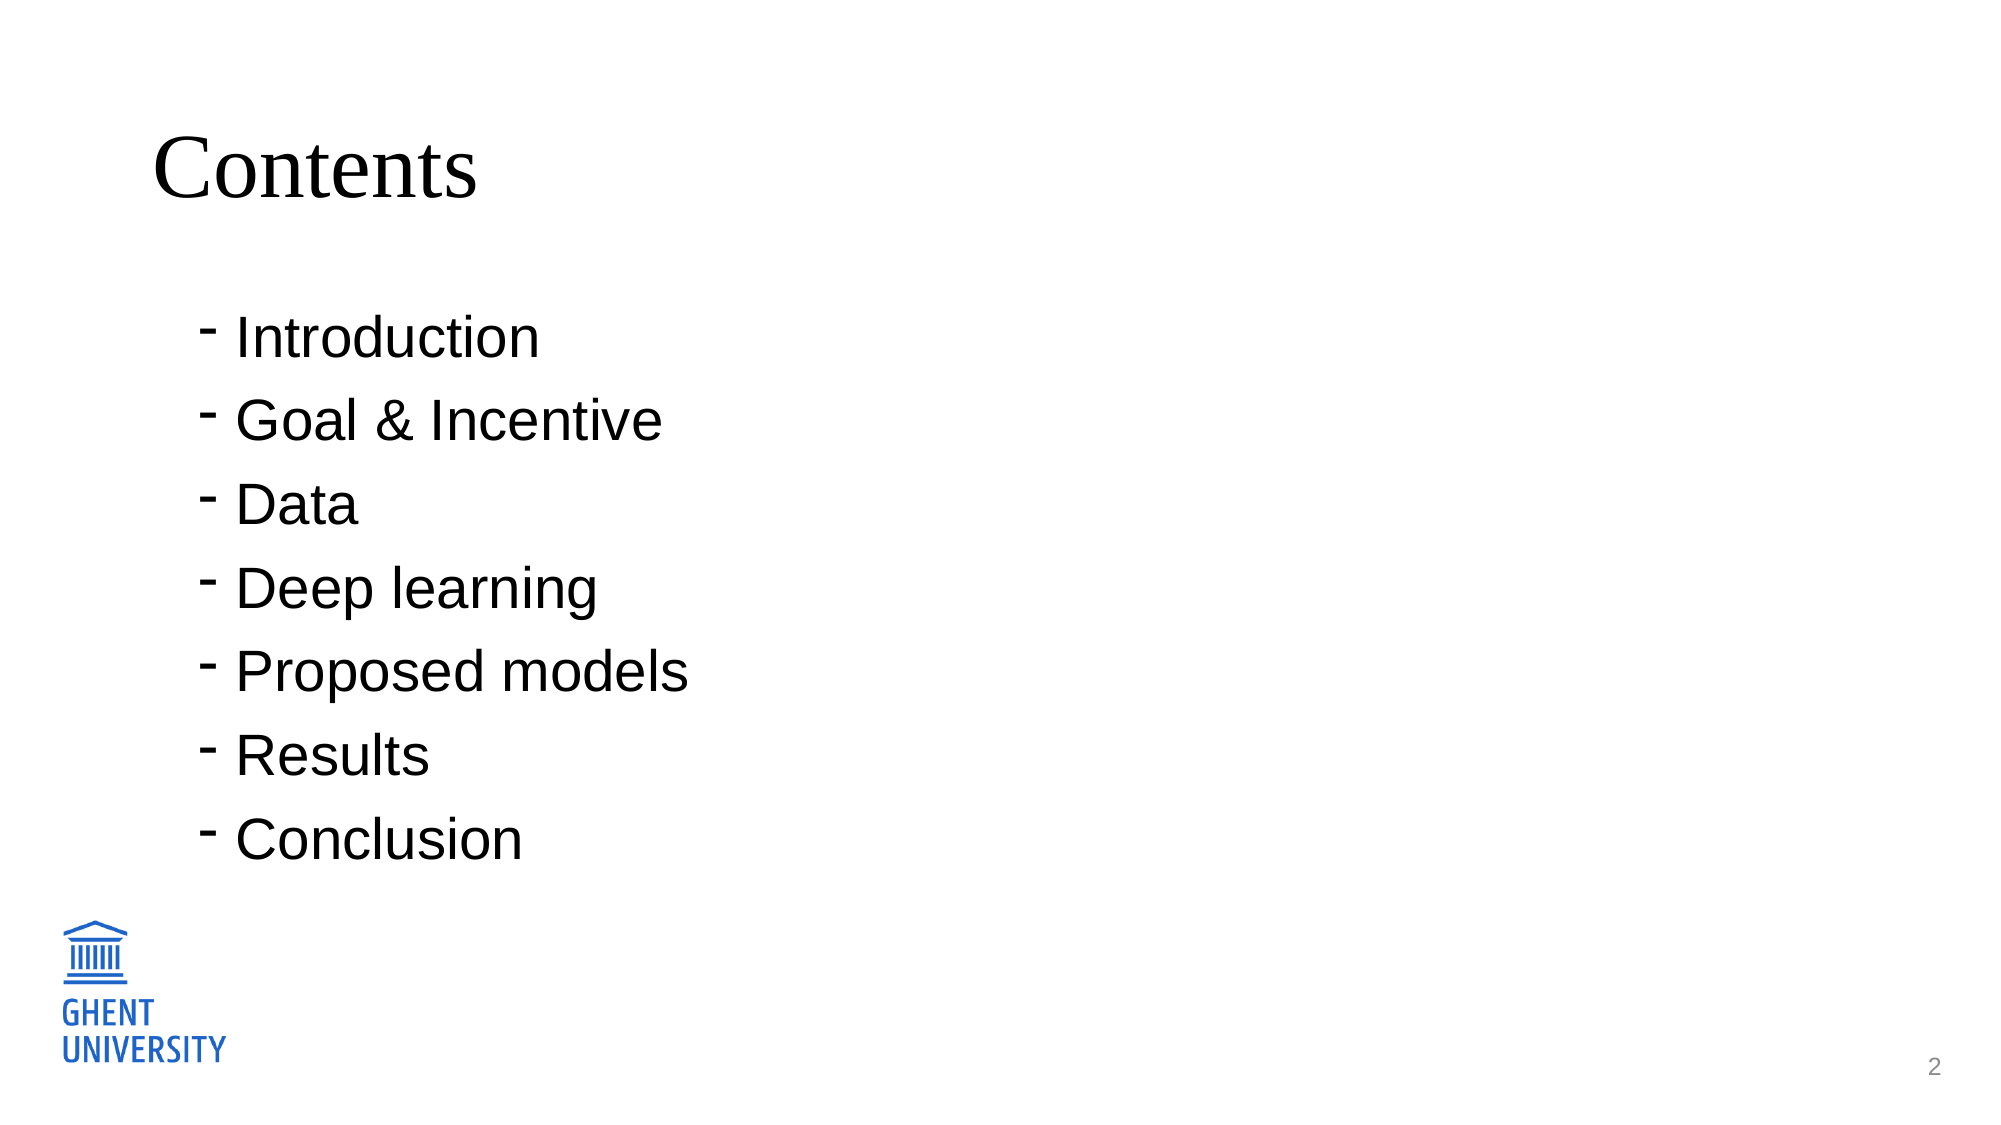

# Contents
Introduction
Goal & Incentive
Data
Deep learning
Proposed models
Results
Conclusion